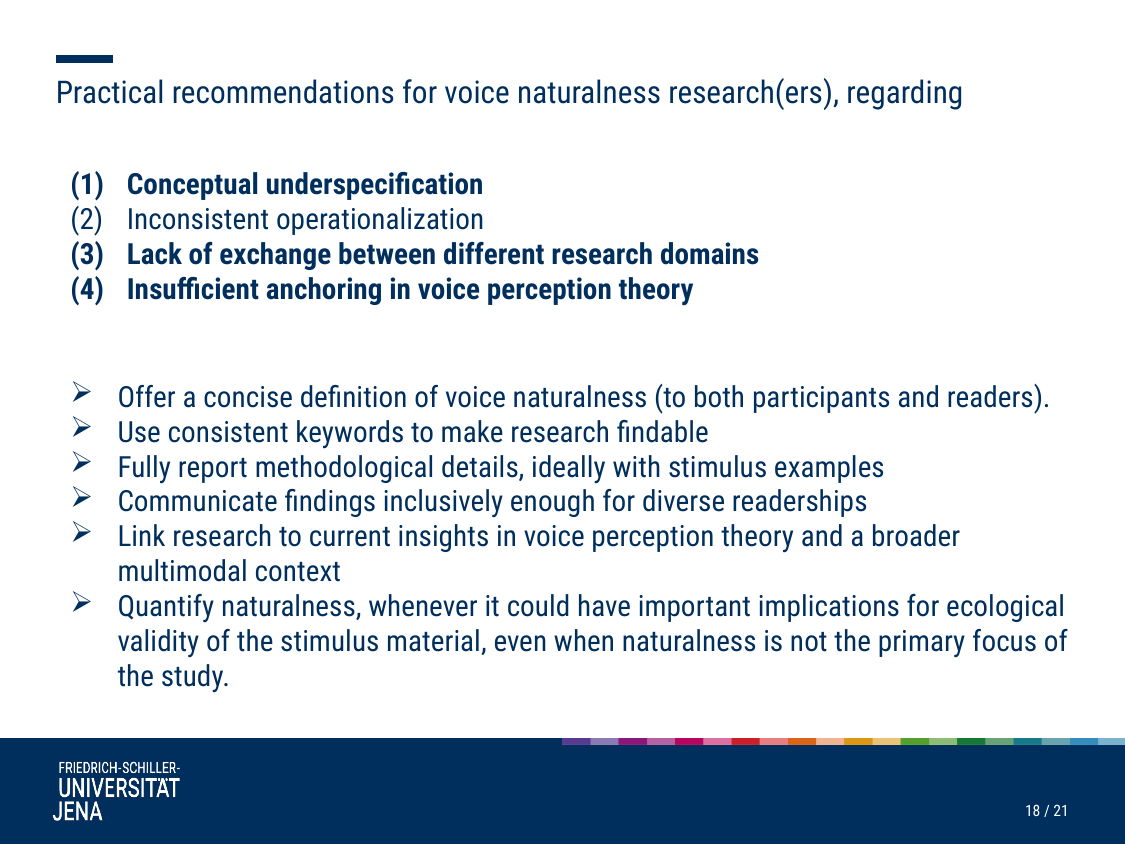

Practical recommendations for voice naturalness research(ers), regarding
Conceptual underspecification
Inconsistent operationalization
Lack of exchange between different research domains
Insufficient anchoring in voice perception theory
Offer a concise definition of voice naturalness (to both participants and readers).
Use consistent keywords to make research findable
Fully report methodological details, ideally with stimulus examples
Communicate findings inclusively enough for diverse readerships
Link research to current insights in voice perception theory and a broader multimodal context
Quantify naturalness, whenever it could have important implications for ecological validity of the stimulus material, even when naturalness is not the primary focus of the study.